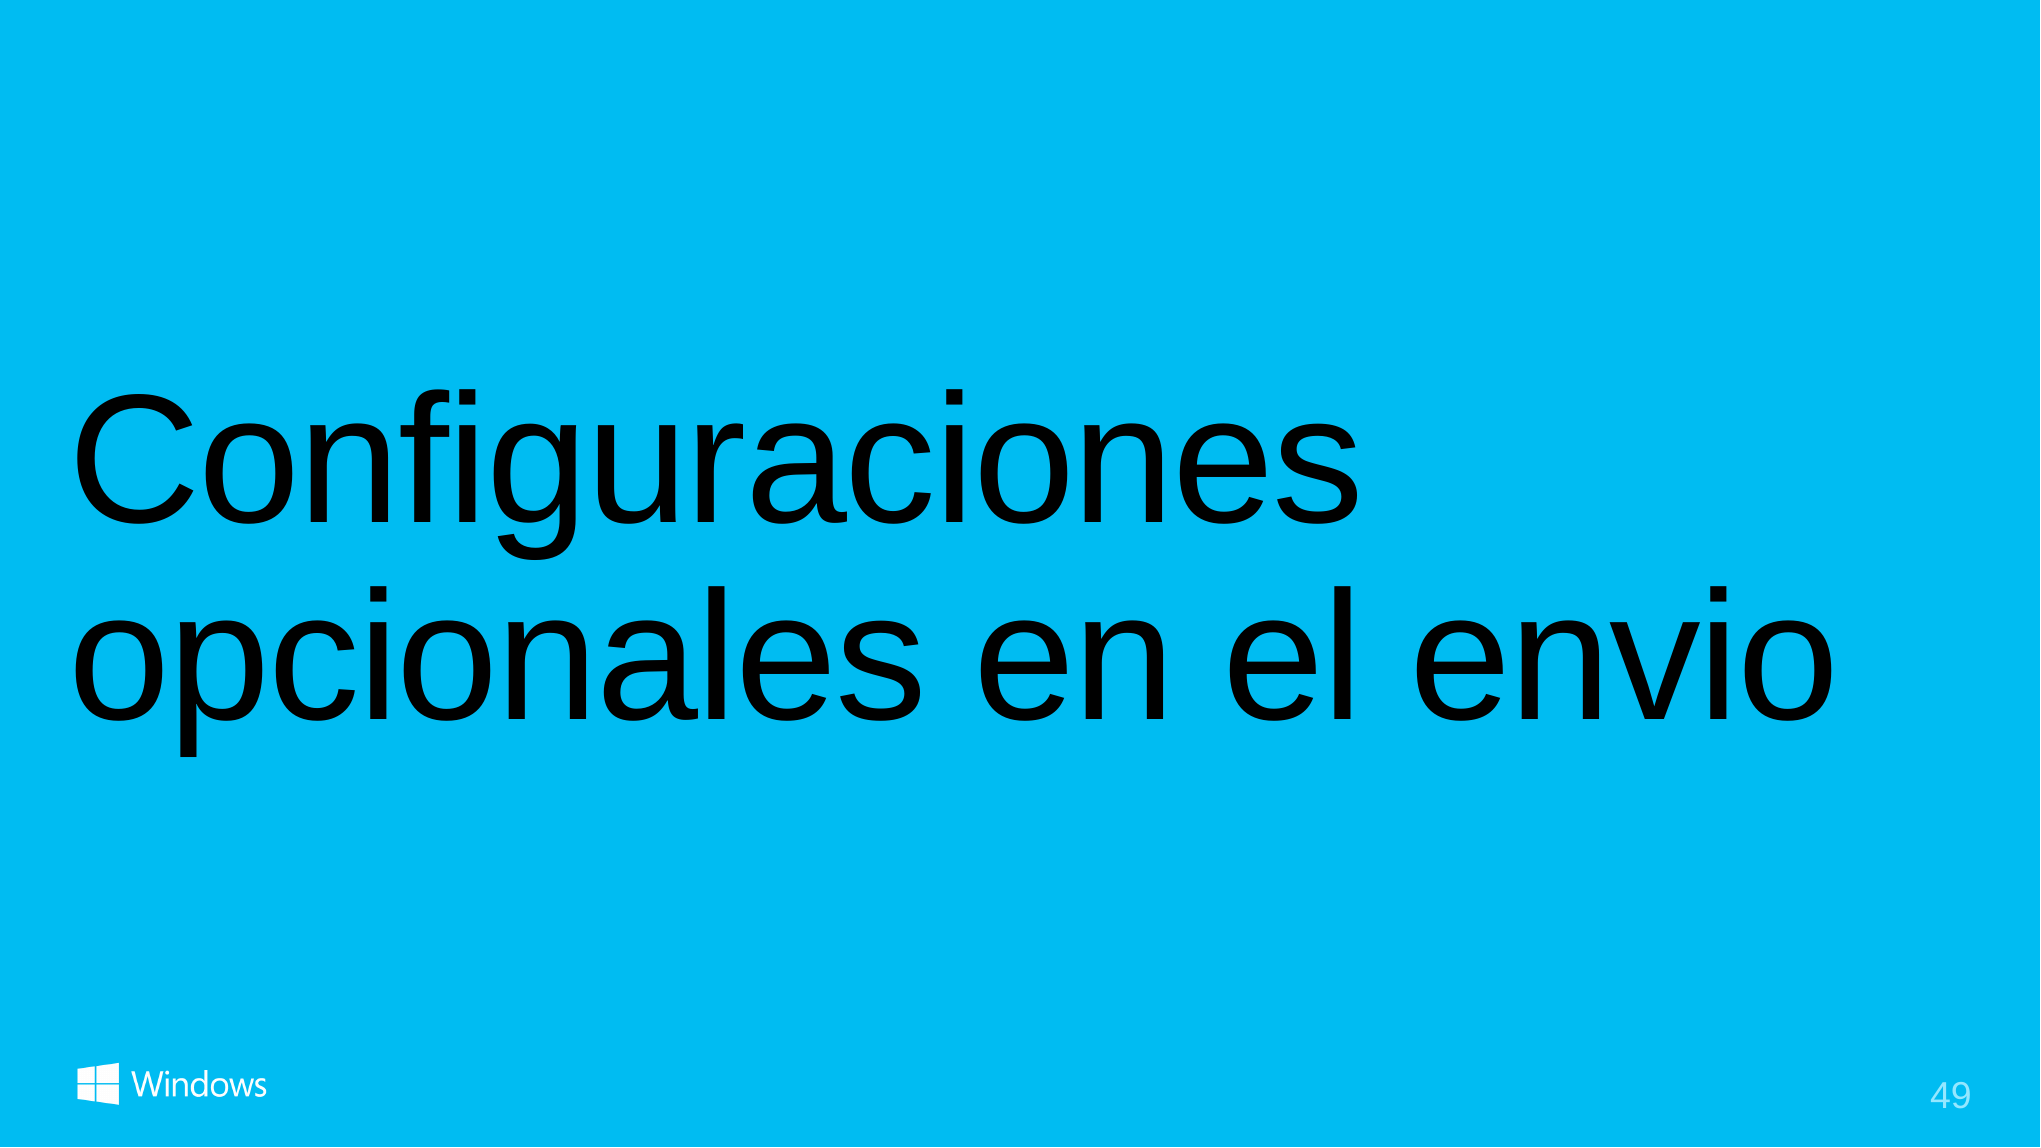

# Configuraciones opcionales en el envio
49